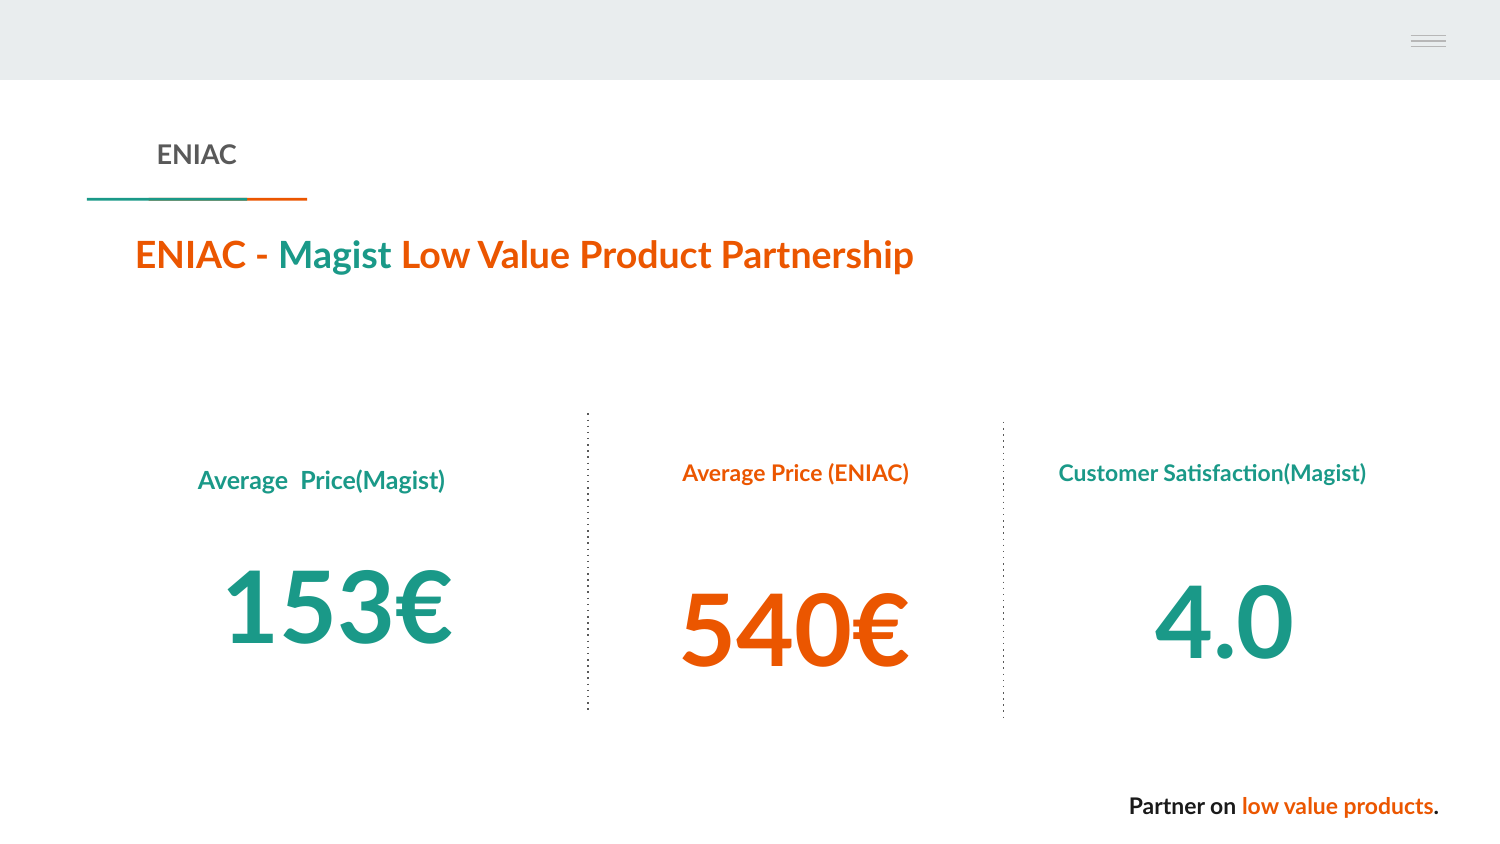

ENIAC
# ENIAC - Magist Low Value Product Partnership
Average Price (ENIAC)
      Customer Satisfaction(Magist)
Average  Price(Magist)
     4.0
   153€
540€
Partner on low value products.